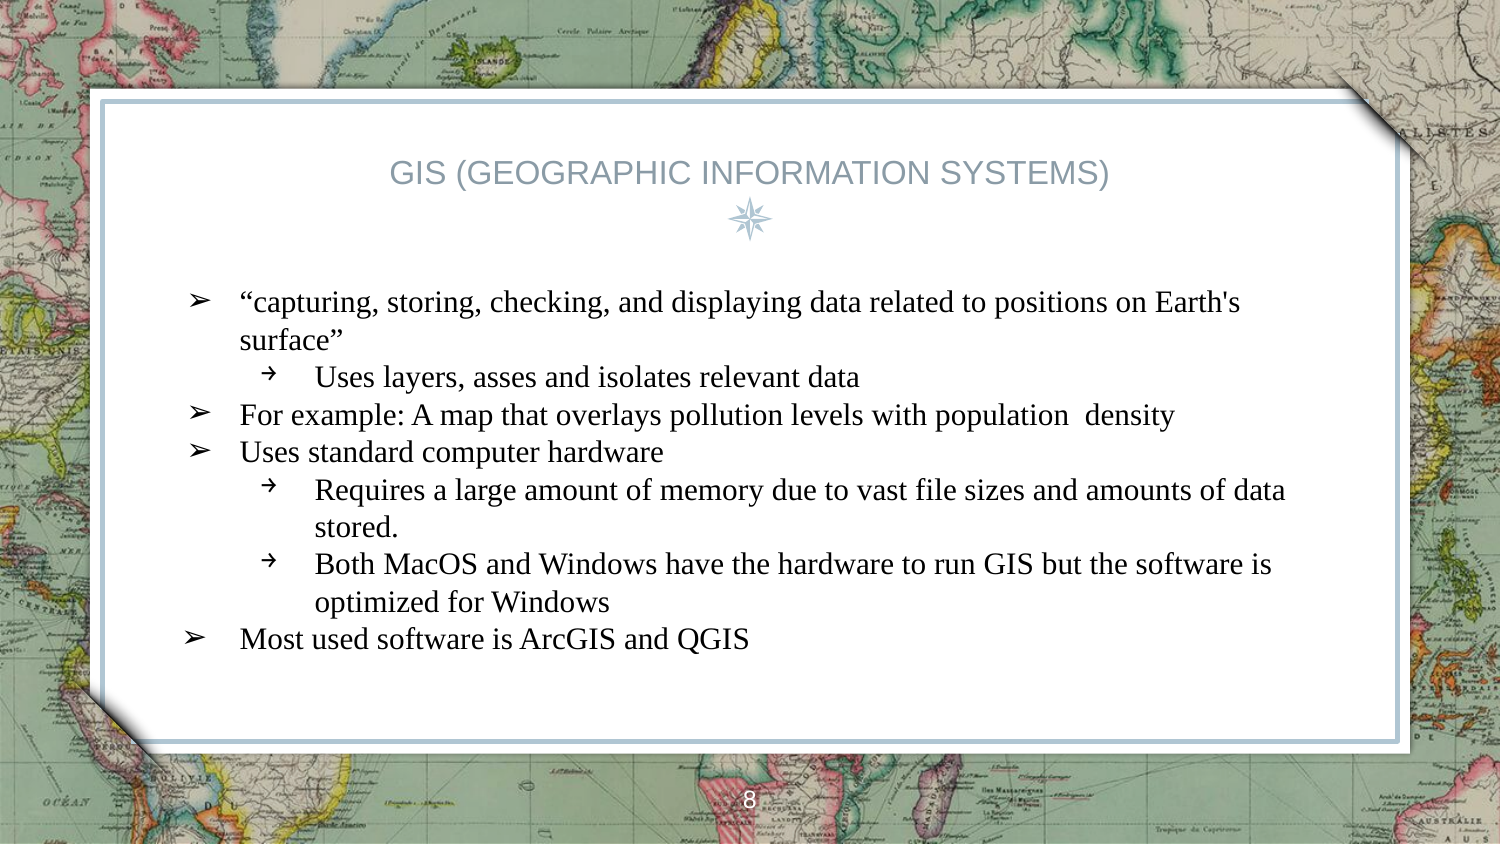

# GIS (GEOGRAPHIC INFORMATION SYSTEMS)
“capturing, storing, checking, and displaying data related to positions on Earth's surface”
Uses layers, asses and isolates relevant data
For example: A map that overlays pollution levels with population  density
Uses standard computer hardware
Requires a large amount of memory due to vast file sizes and amounts of data stored.
Both MacOS and Windows have the hardware to run GIS but the software is optimized for Windows
Most used software is ArcGIS and QGIS
8